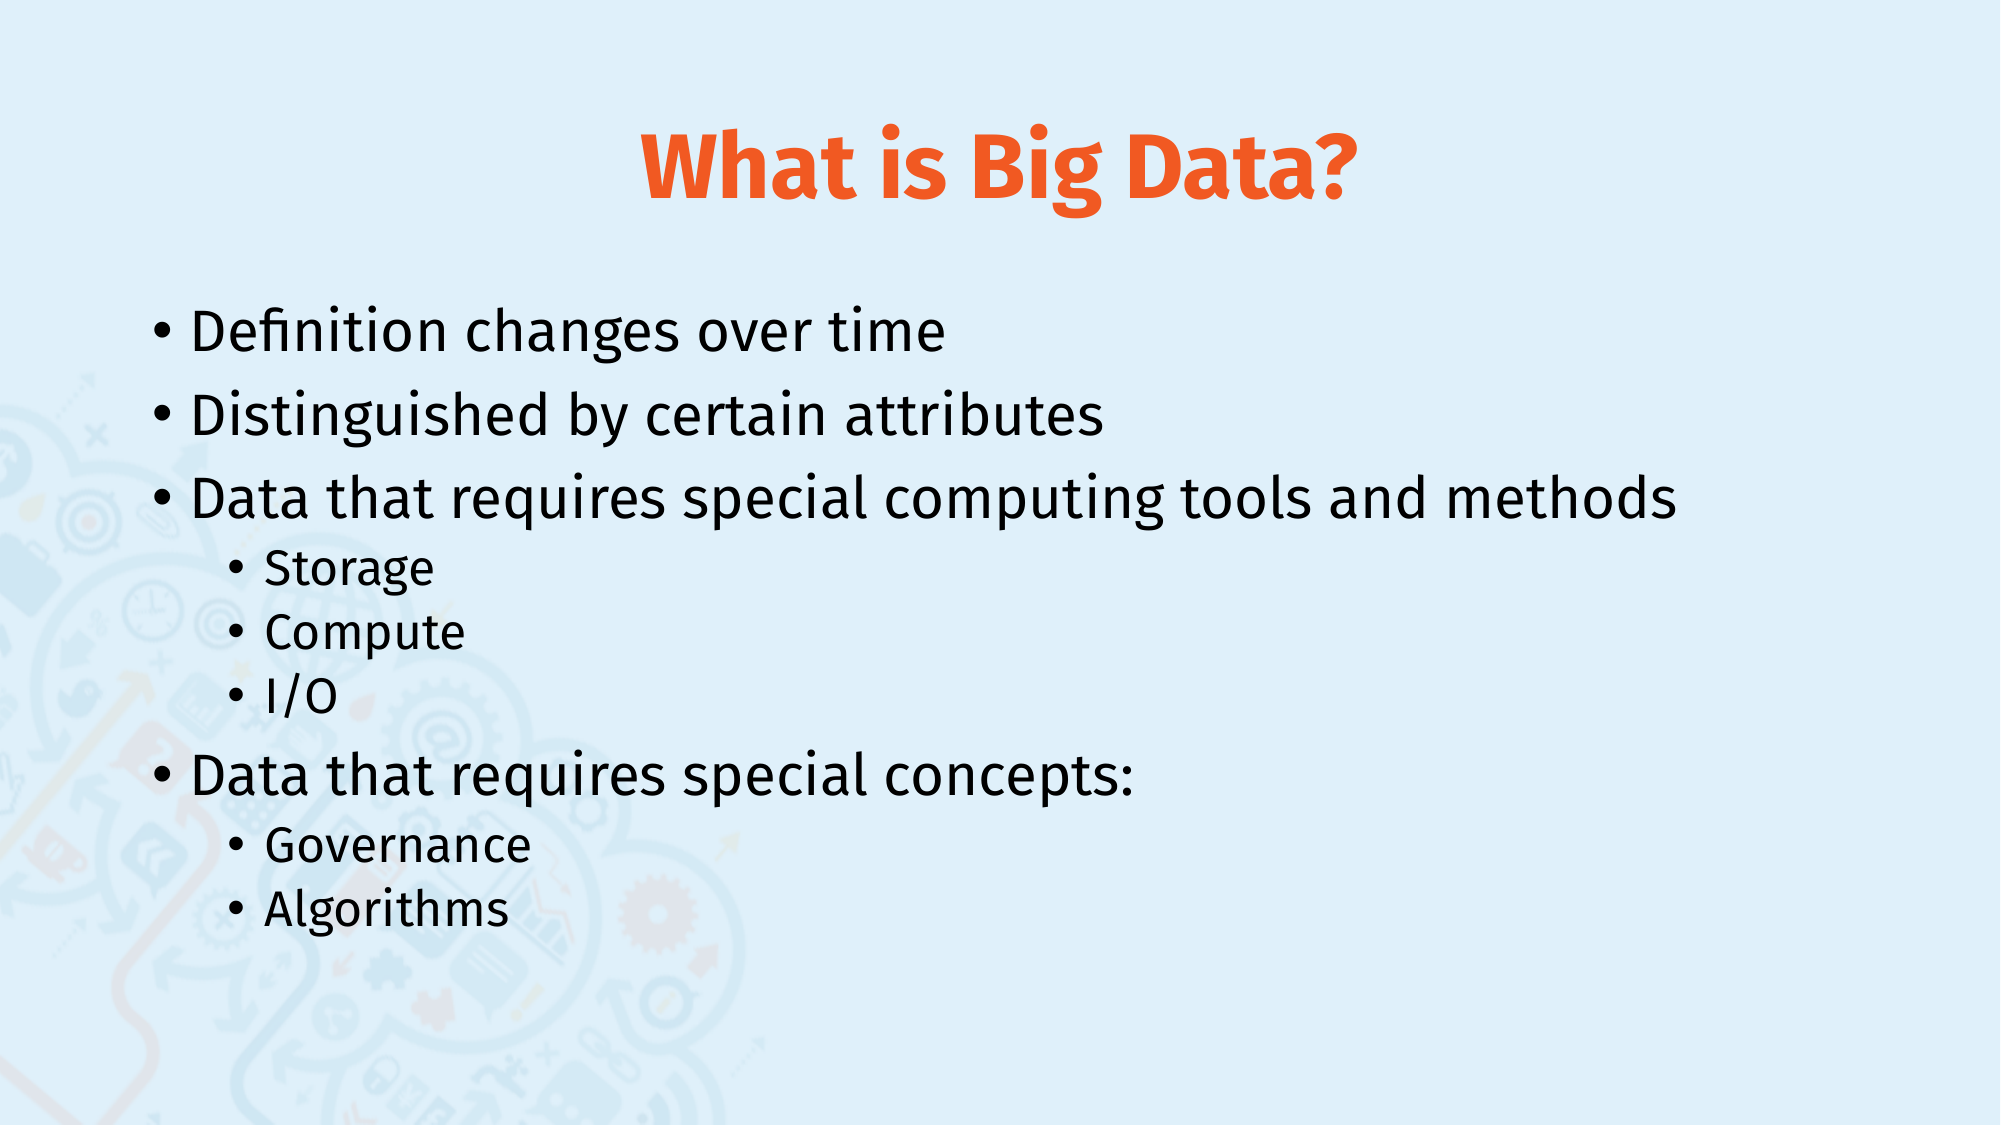

# What is Big Data?
Definition changes over time
Distinguished by certain attributes
Data that requires special computing tools and methods
Storage
Compute
I/O
Data that requires special concepts:
Governance
Algorithms